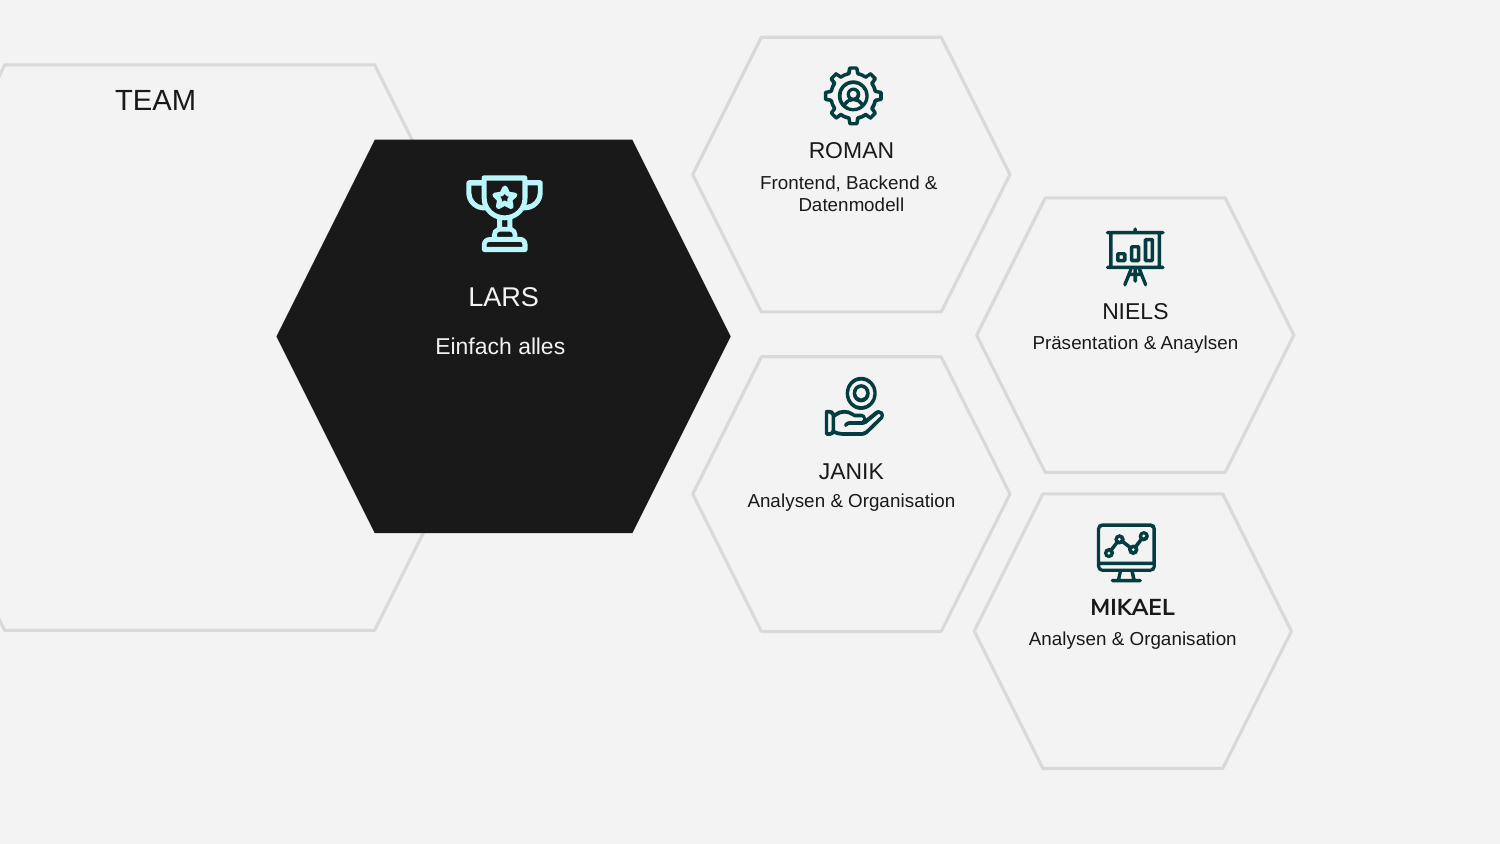

# TEAM

ROMAN

Frontend, Backend &  Datenmodell

LARS
NIELS
Präsentation & Anaylsen
Einfach alles

JANIK
Analysen & Organisation

MIKAEL
Analysen & Organisation